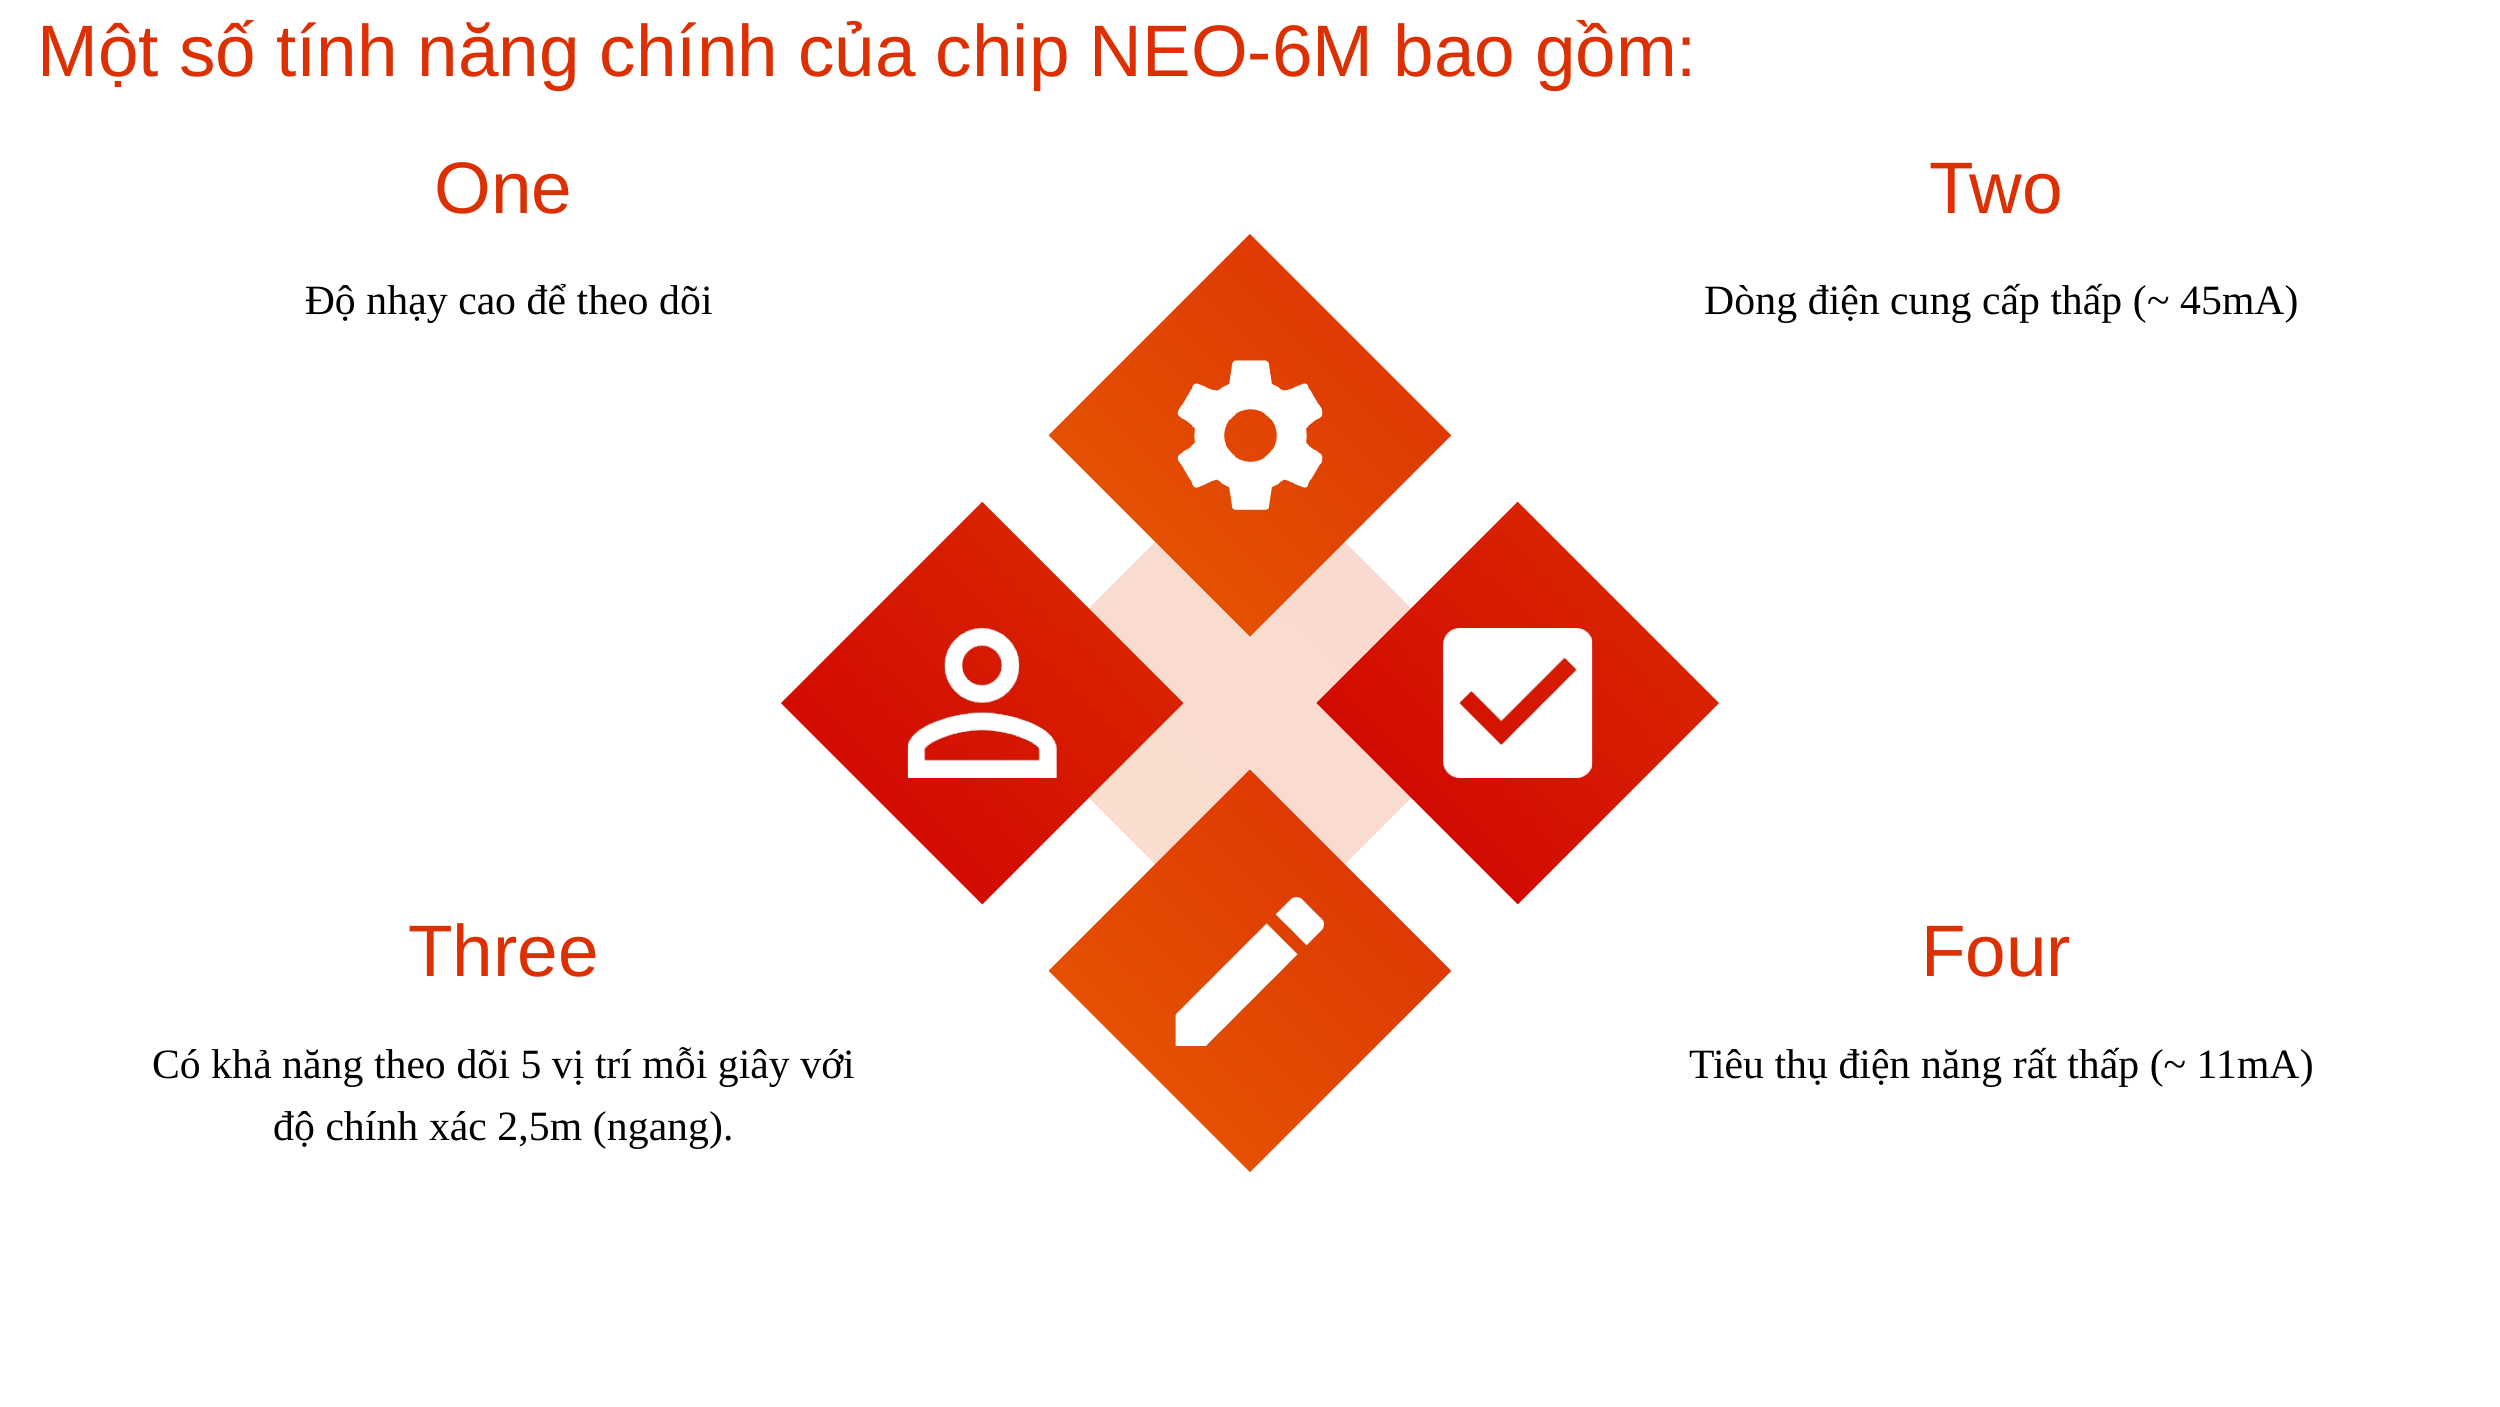

Một số tính năng chính của chip NEO-6M bao gồm:
One
Two
 Độ nhạy cao để theo dõi
 Dòng điện cung cấp thấp (~ 45mA)

Three
Four
Có khả năng theo dõi 5 vị trí mỗi giây với độ chính xác 2,5m (ngang).
 Tiêu thụ điện năng rất thấp (~ 11mA)